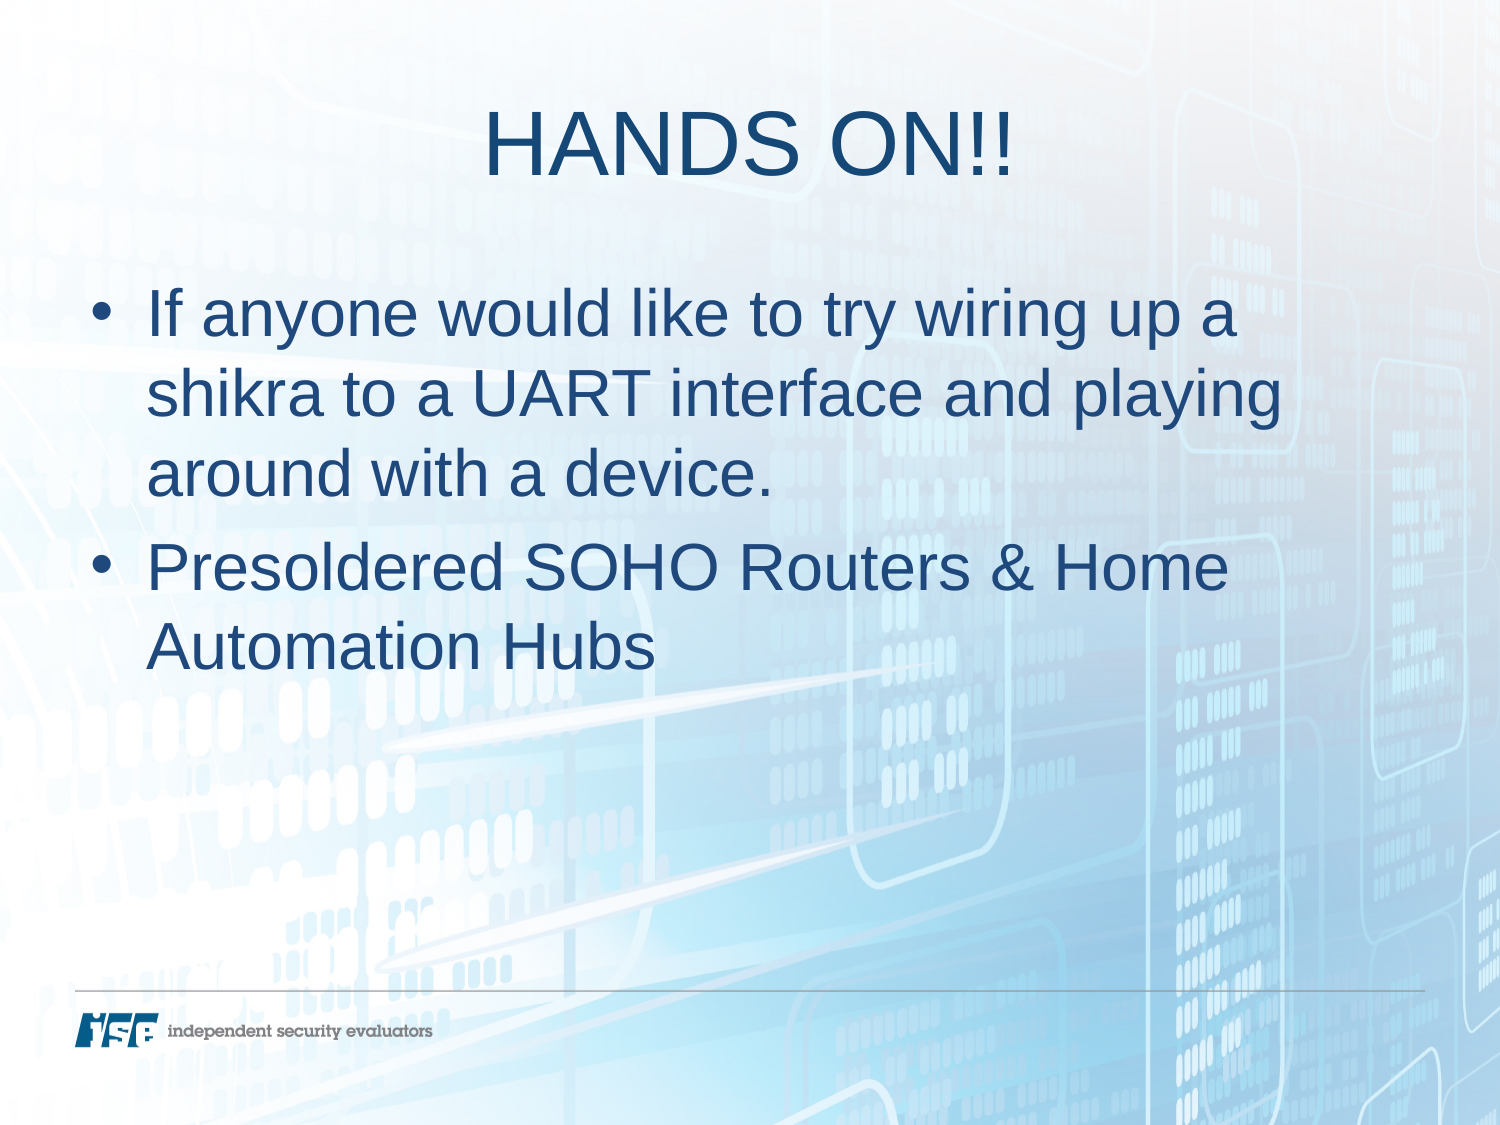

# HANDS ON!!
If anyone would like to try wiring up a shikra to a UART interface and playing around with a device.
Presoldered SOHO Routers & Home Automation Hubs